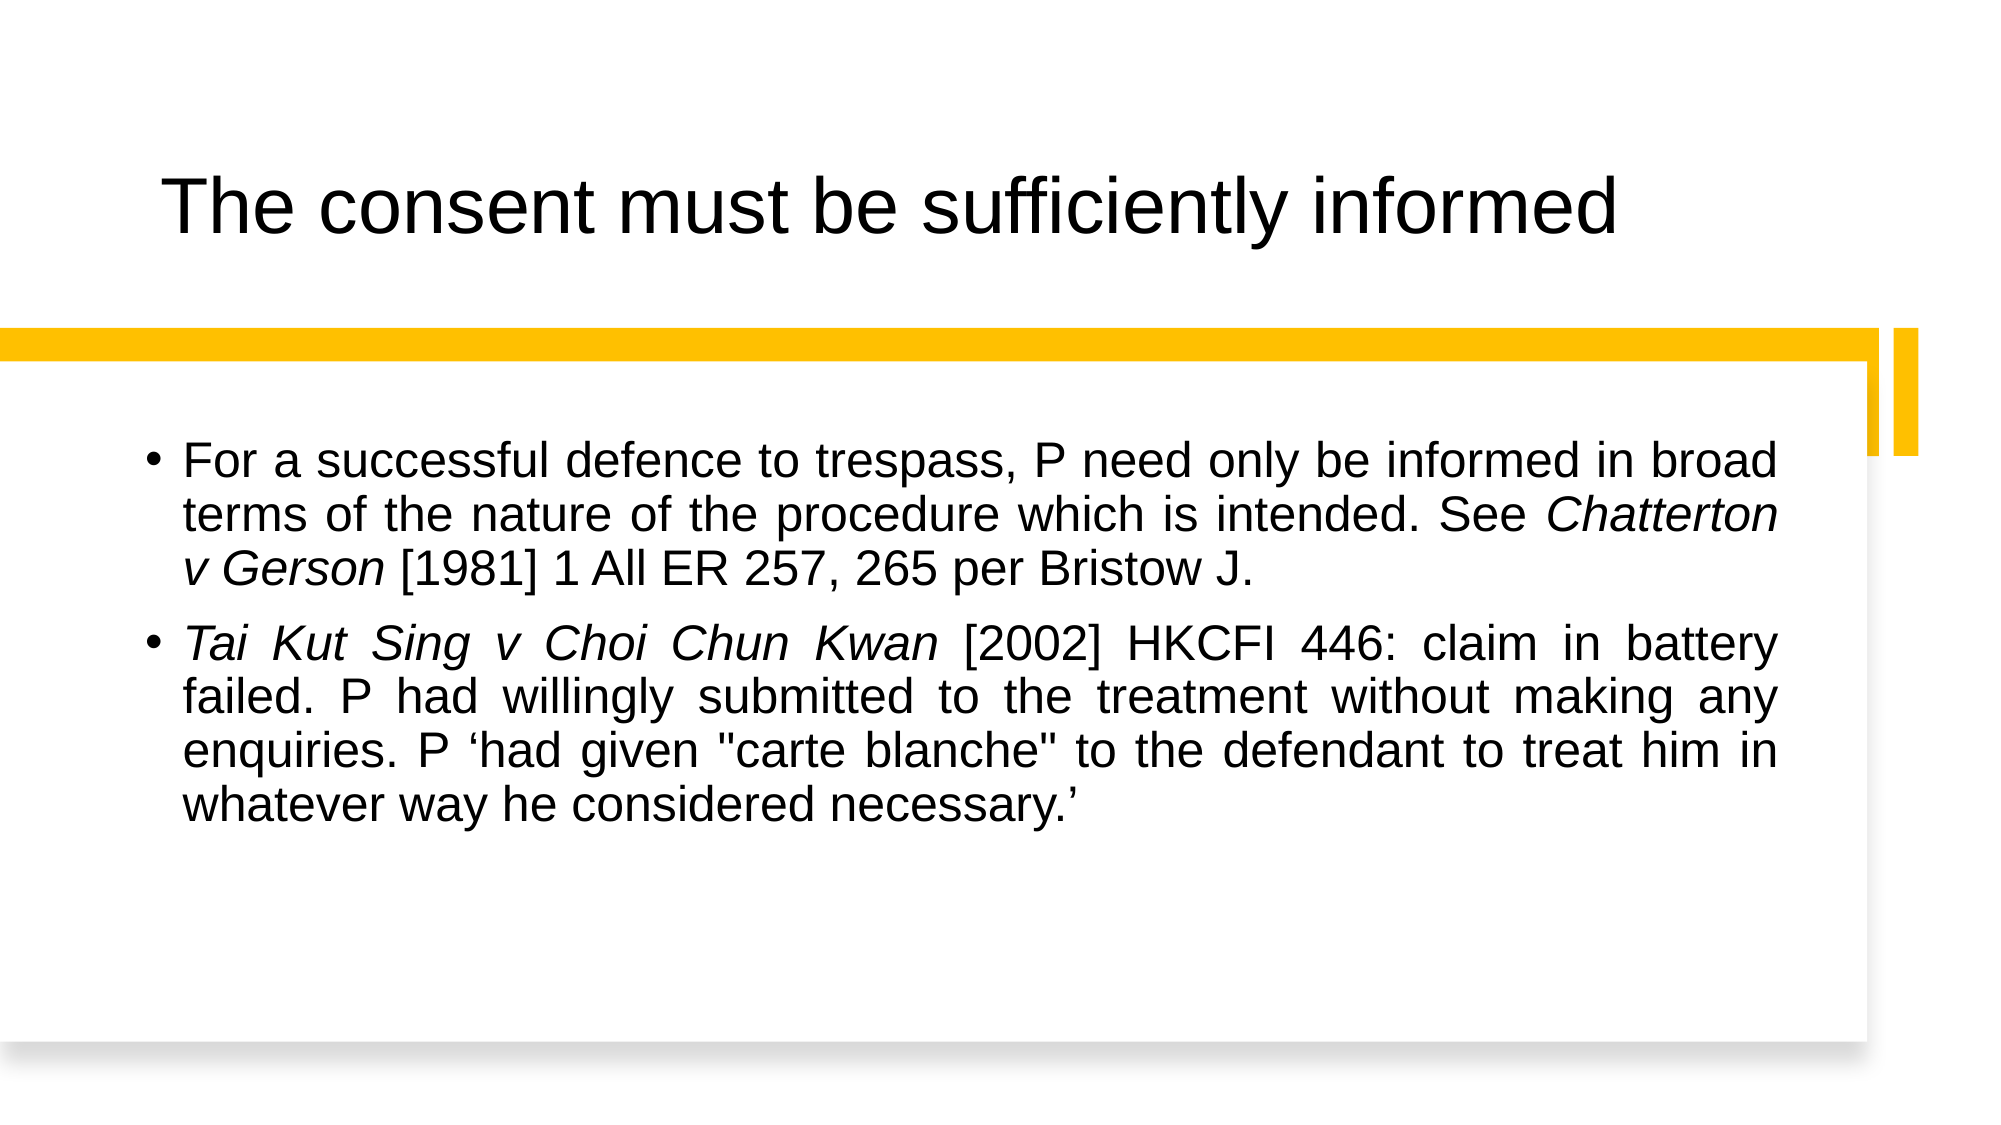

# The consent must be sufficiently informed

For a successful defence to trespass, P need only be informed in broad terms of the nature of the procedure which is intended. See Chatterton v Gerson [1981] 1 All ER 257, 265 per Bristow J.
Tai Kut Sing v Choi Chun Kwan [2002] HKCFI 446: claim in battery failed. P had willingly submitted to the treatment without making any enquiries. P ‘had given "carte blanche" to the defendant to treat him in whatever way he considered necessary.’